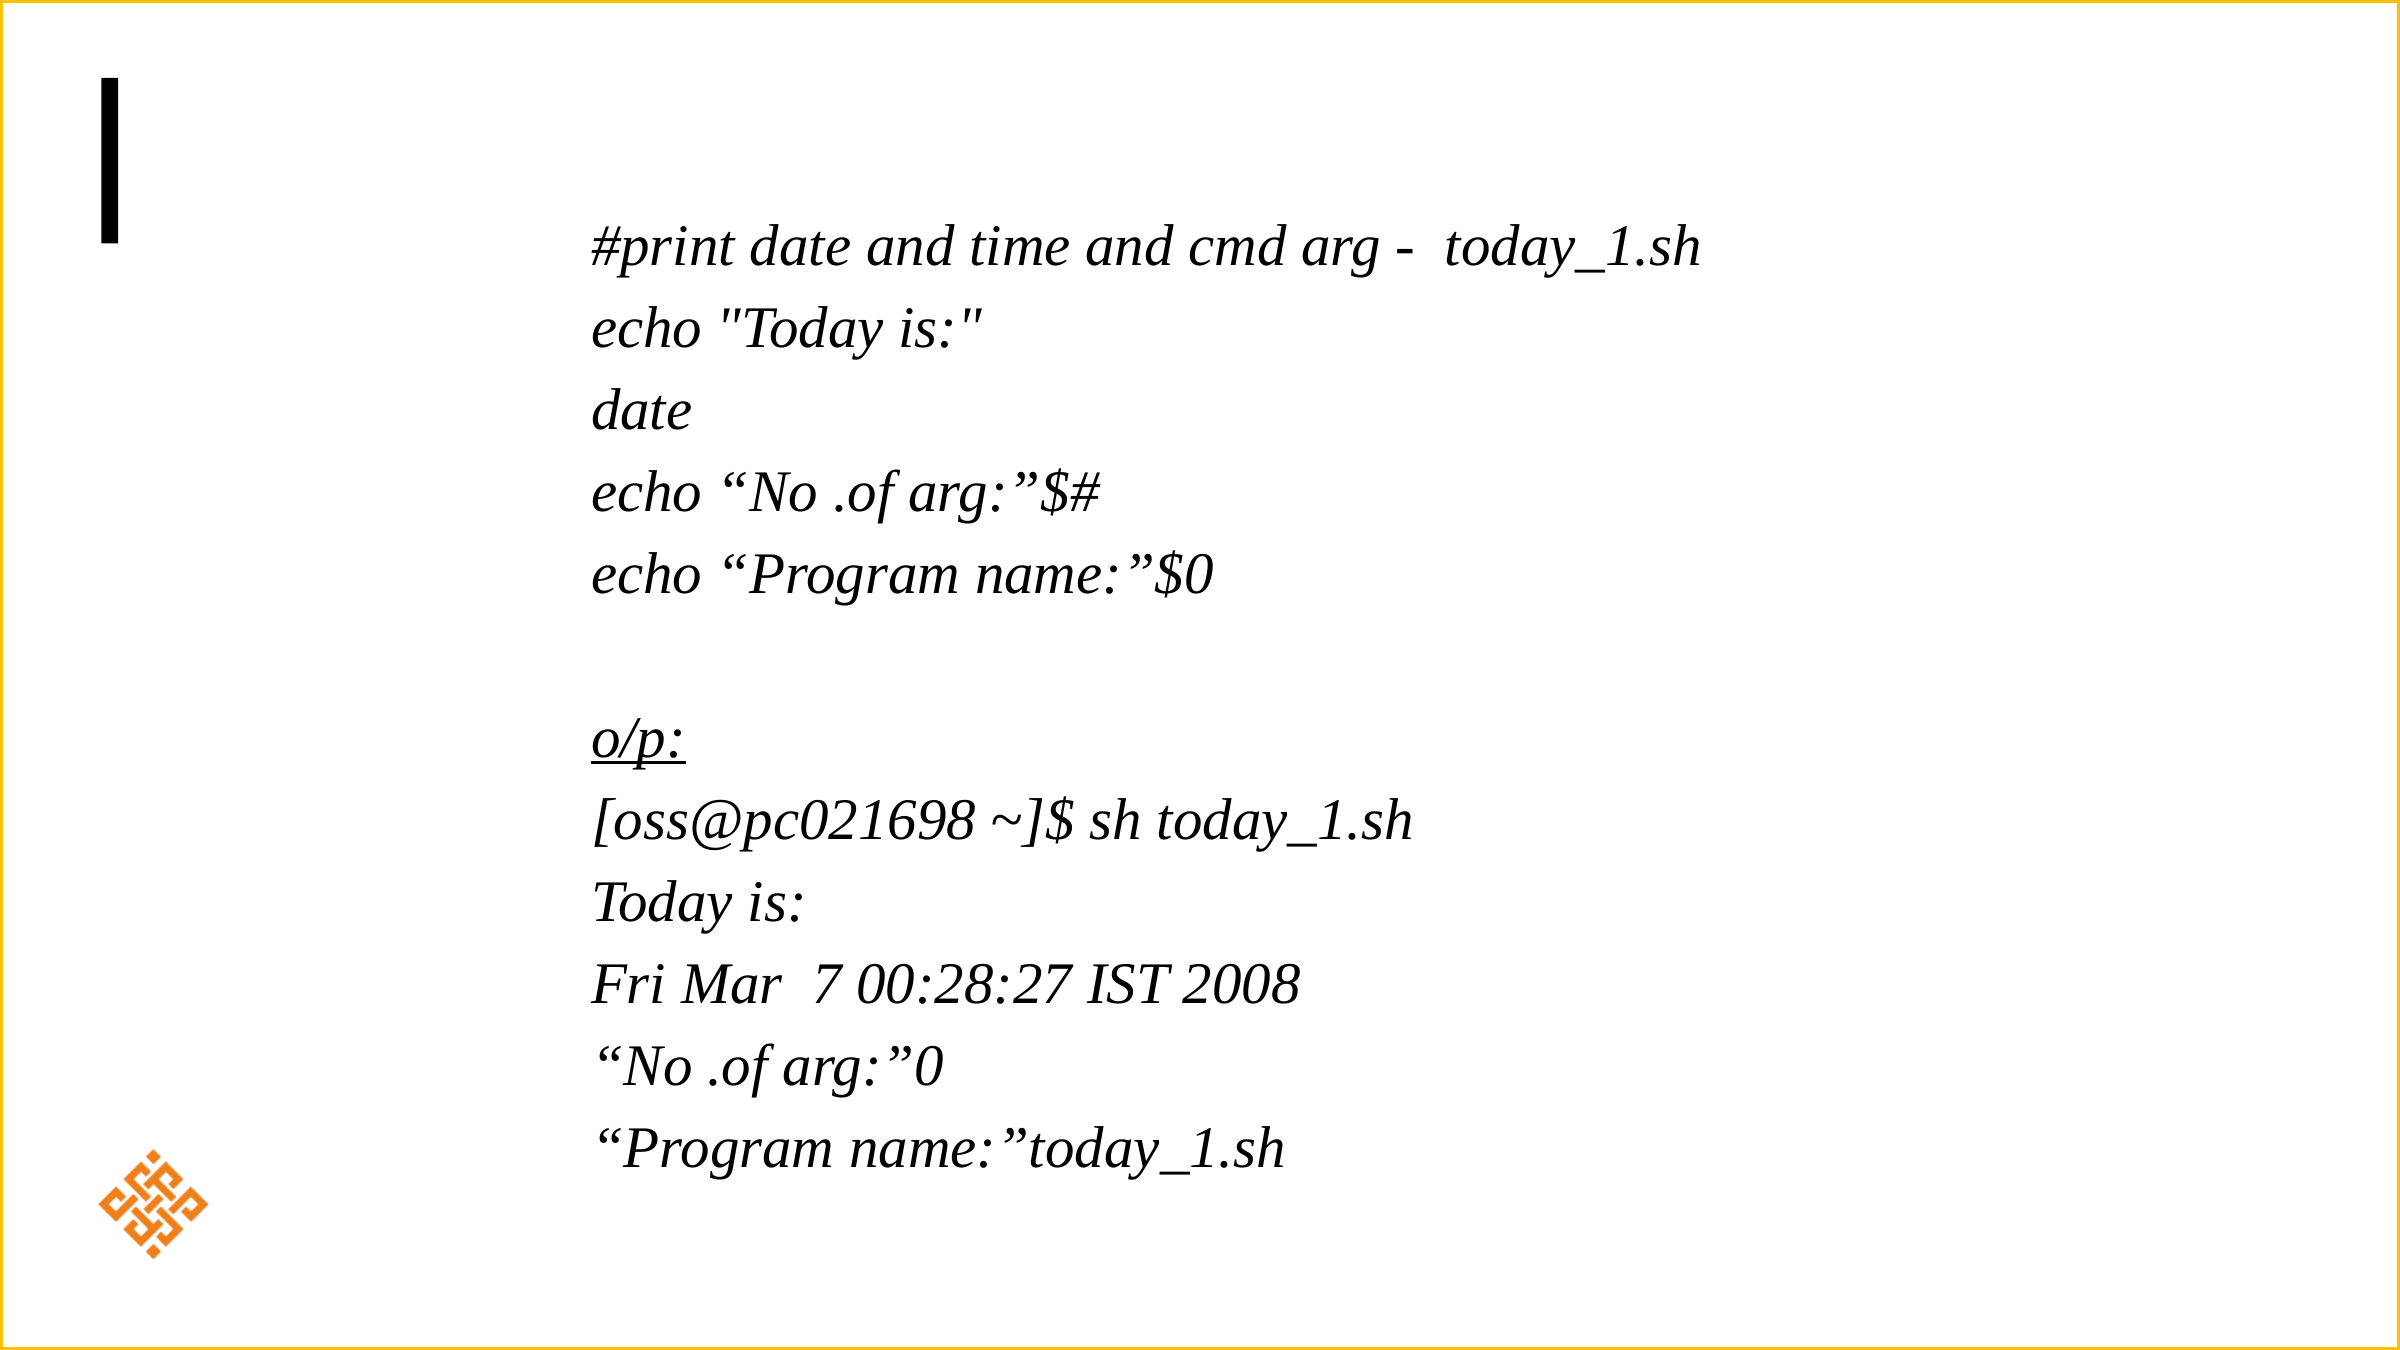

#print date and time and cmd arg -  today_1.sh
echo "Today is:"
date
echo “No .of arg:”$#
echo “Program name:”$0

o/p:
[oss@pc021698 ~]$ sh today_1.sh
Today is:
Fri Mar  7 00:28:27 IST 2008
“No .of arg:”0
“Program name:”today_1.sh